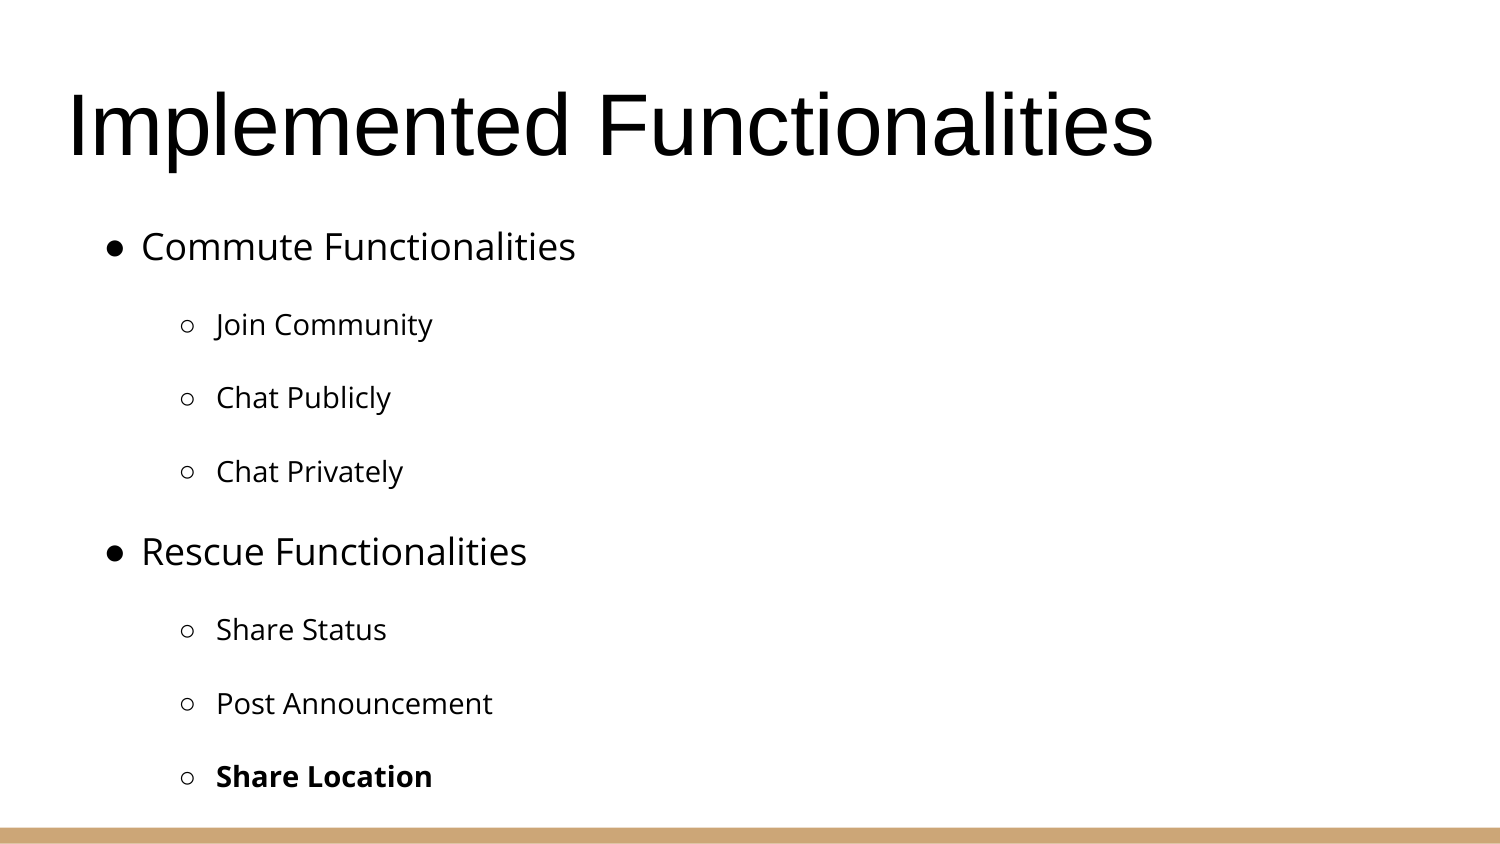

# Implemented Functionalities
Commute Functionalities
Join Community
Chat Publicly
Chat Privately
Rescue Functionalities
Share Status
Post Announcement
Share Location